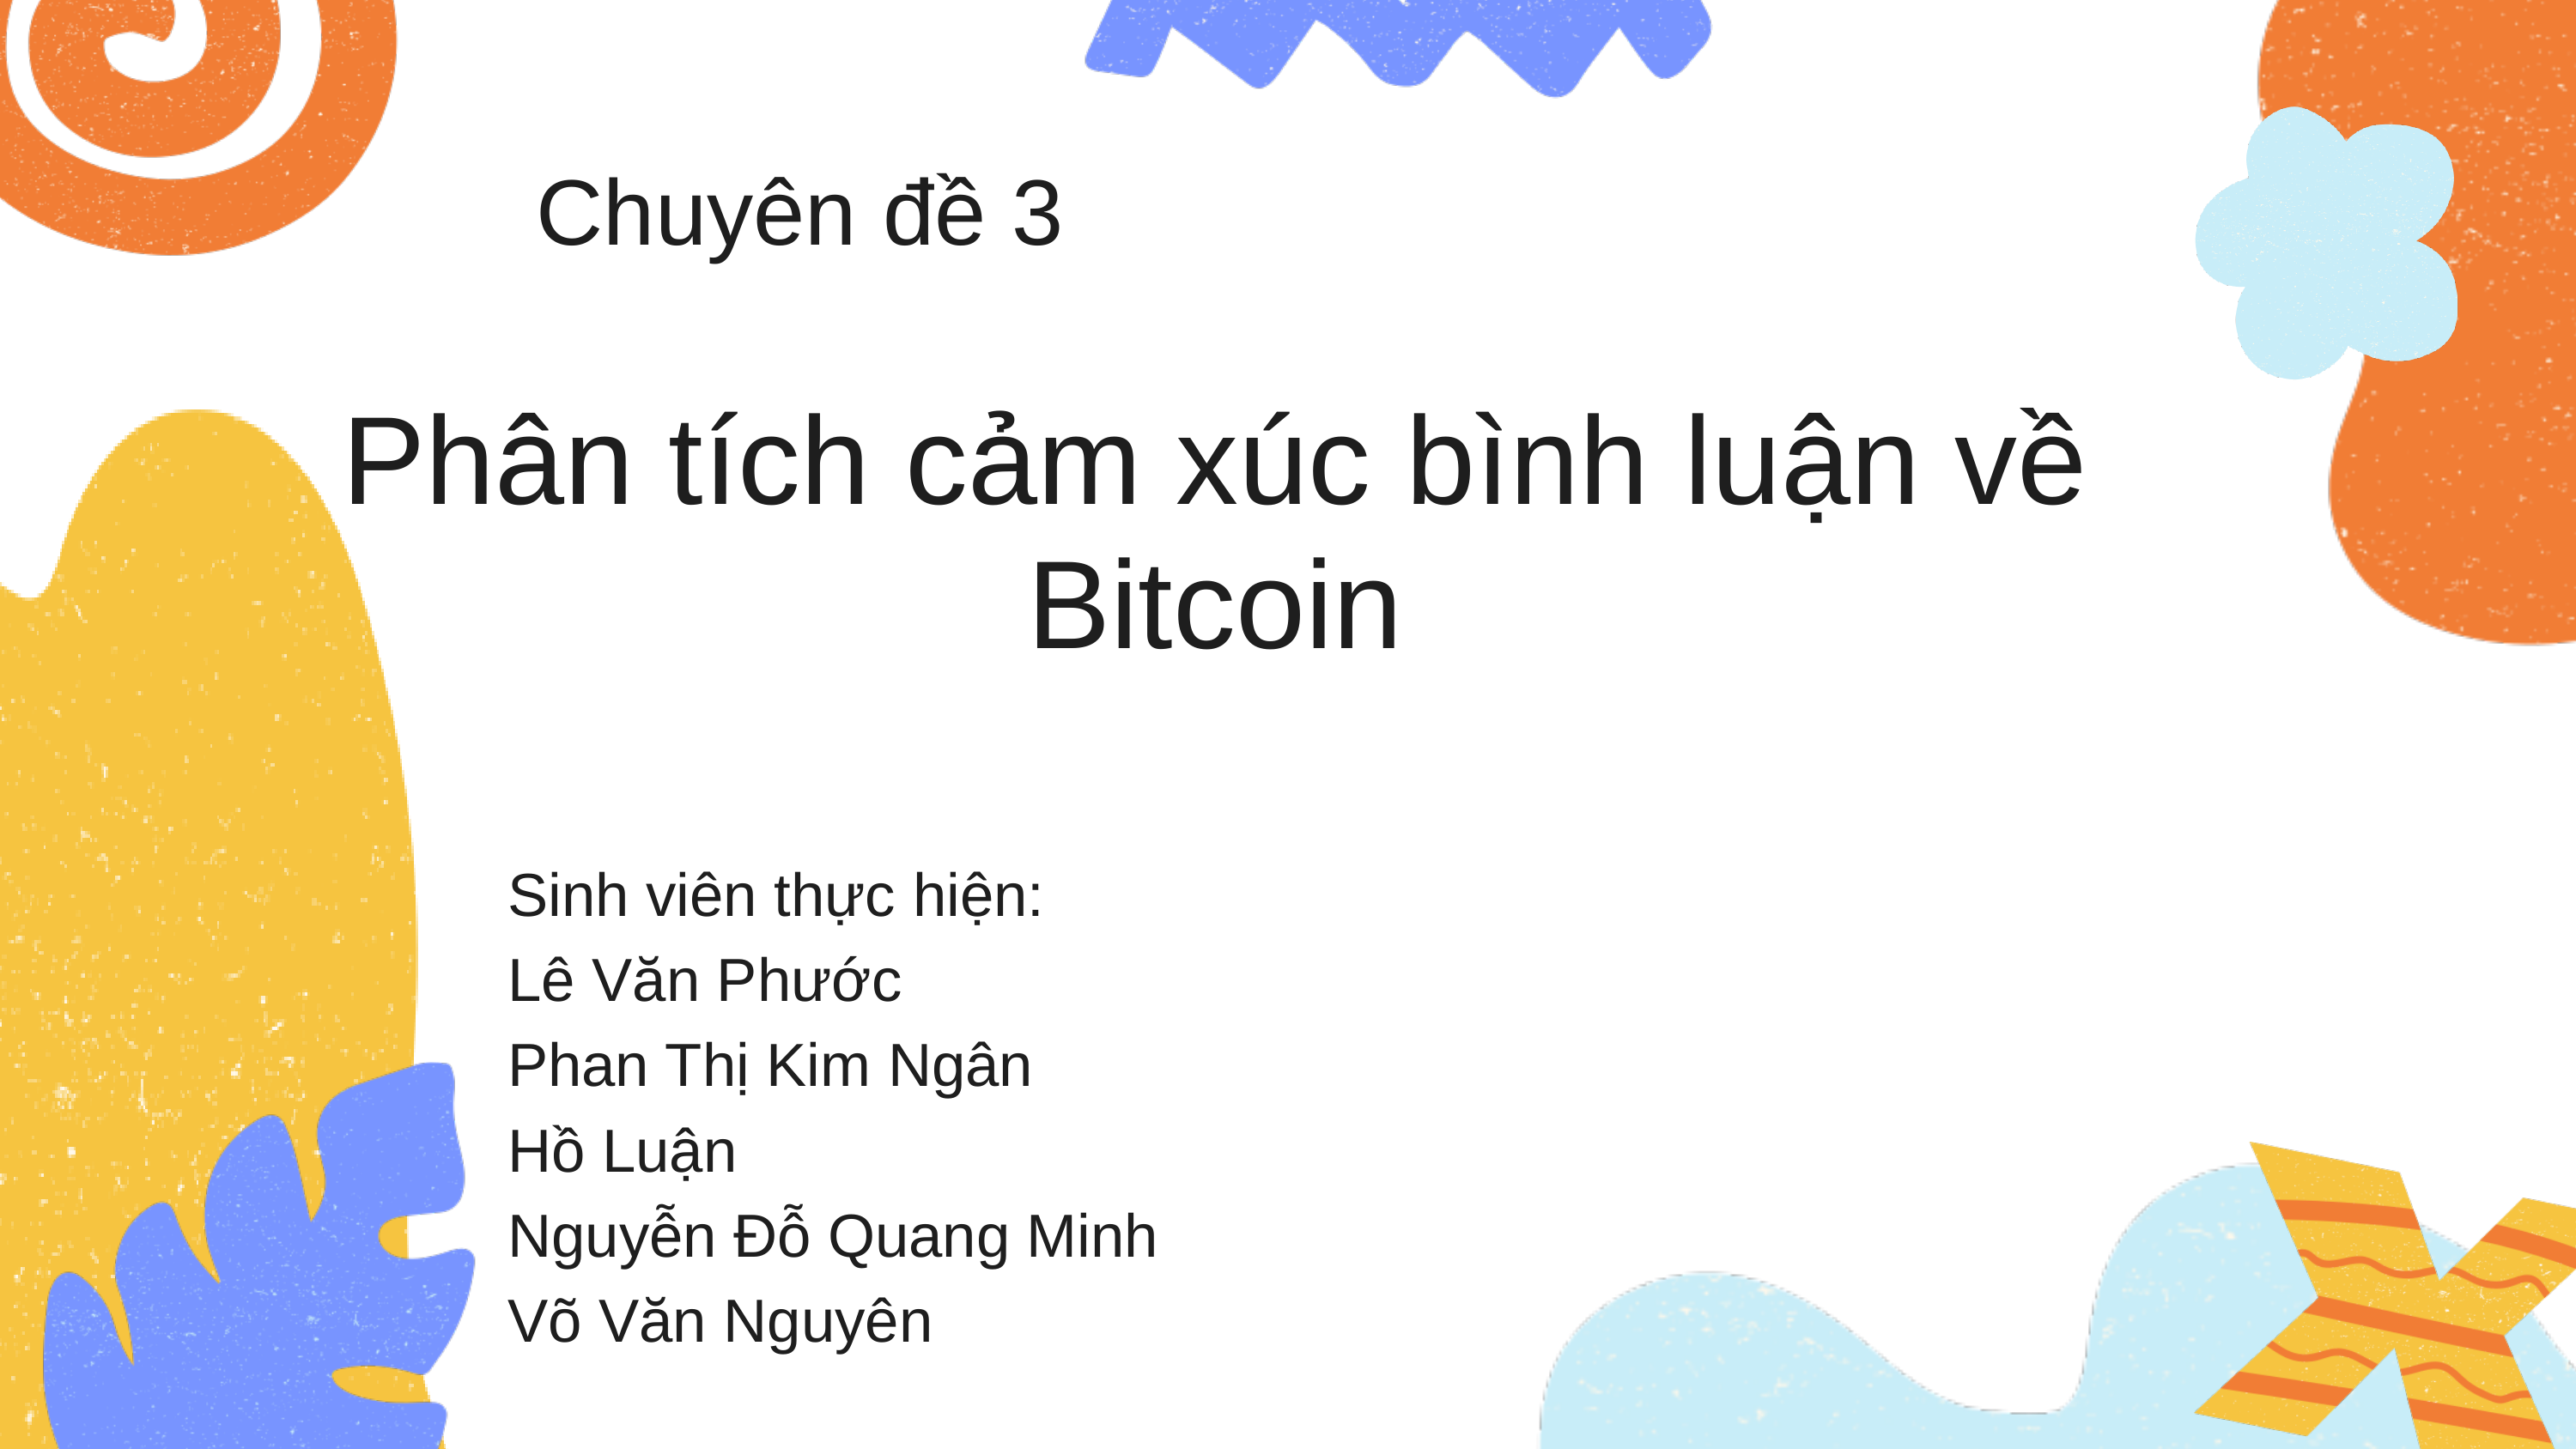

Chuyên đề 3
Phân tích cảm xúc bình luận về Bitcoin

Sinh viên thực hiện:
Lê Văn Phước
Phan Thị Kim Ngân
Hồ Luận
Nguyễn Đỗ Quang Minh
Võ Văn Nguyên